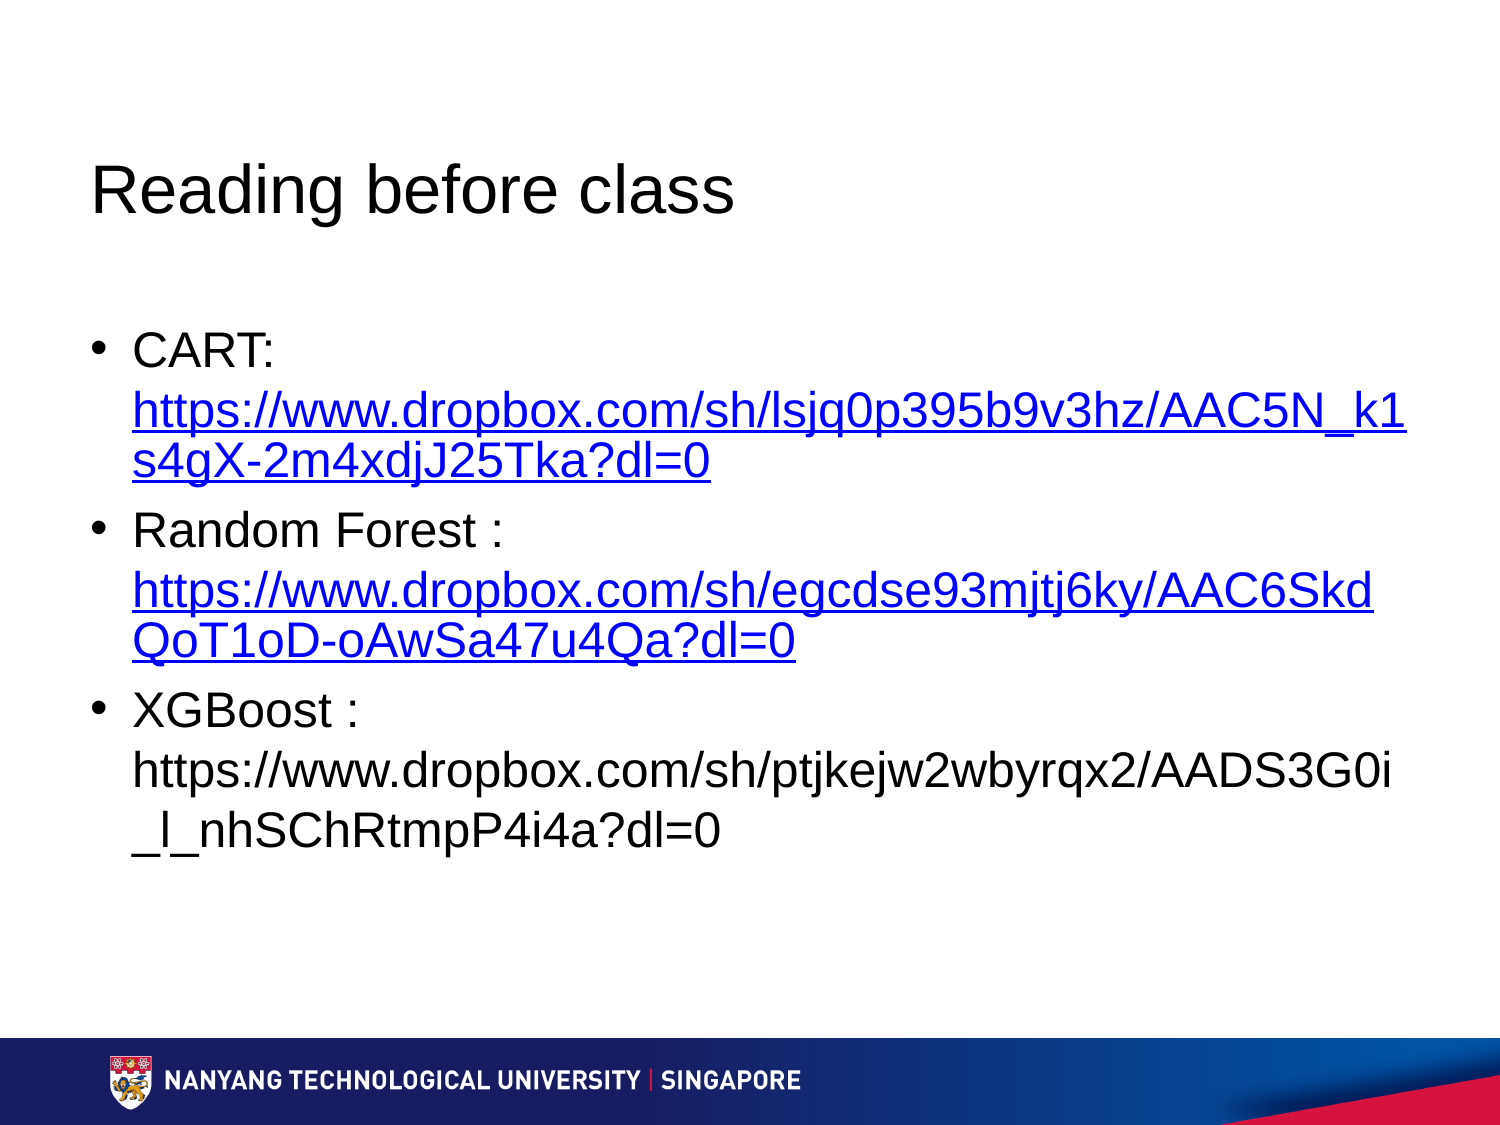

# Reading before class
CART: https://www.dropbox.com/sh/lsjq0p395b9v3hz/AAC5N_k1s4gX-2m4xdjJ25Tka?dl=0
Random Forest : https://www.dropbox.com/sh/egcdse93mjtj6ky/AAC6SkdQoT1oD-oAwSa47u4Qa?dl=0
XGBoost : https://www.dropbox.com/sh/ptjkejw2wbyrqx2/AADS3G0i_l_nhSChRtmpP4i4a?dl=0